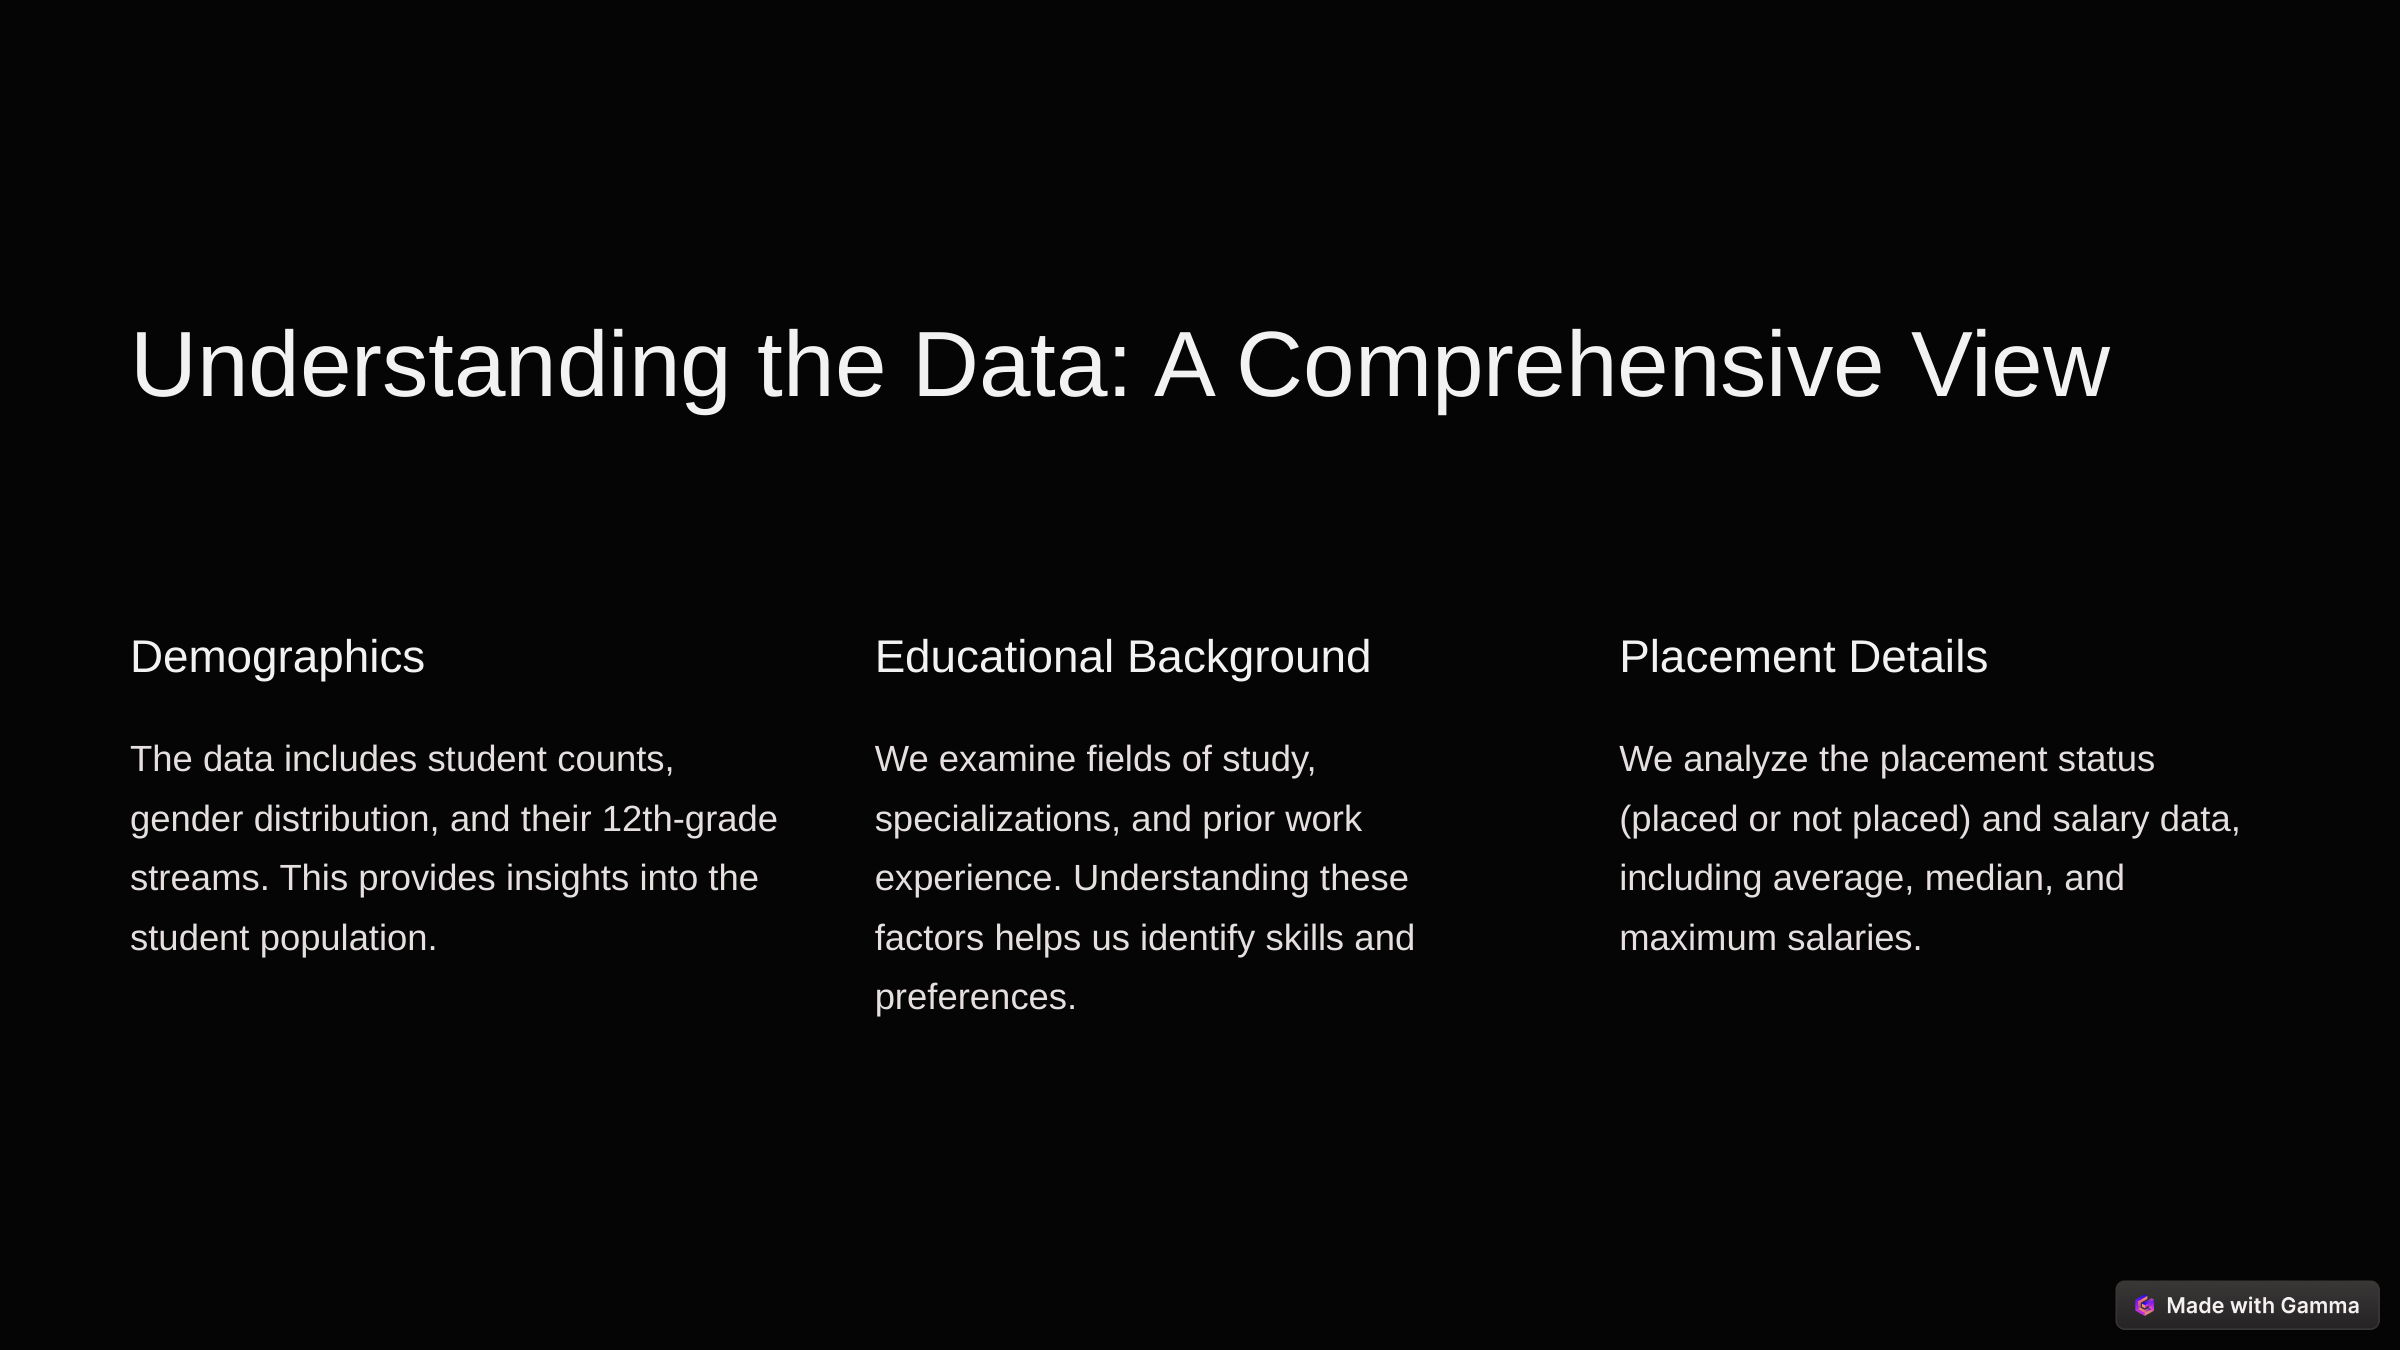

Understanding the Data: A Comprehensive View
Demographics
Educational Background
Placement Details
The data includes student counts, gender distribution, and their 12th-grade streams. This provides insights into the student population.
We examine fields of study, specializations, and prior work experience. Understanding these factors helps us identify skills and preferences.
We analyze the placement status (placed or not placed) and salary data, including average, median, and maximum salaries.